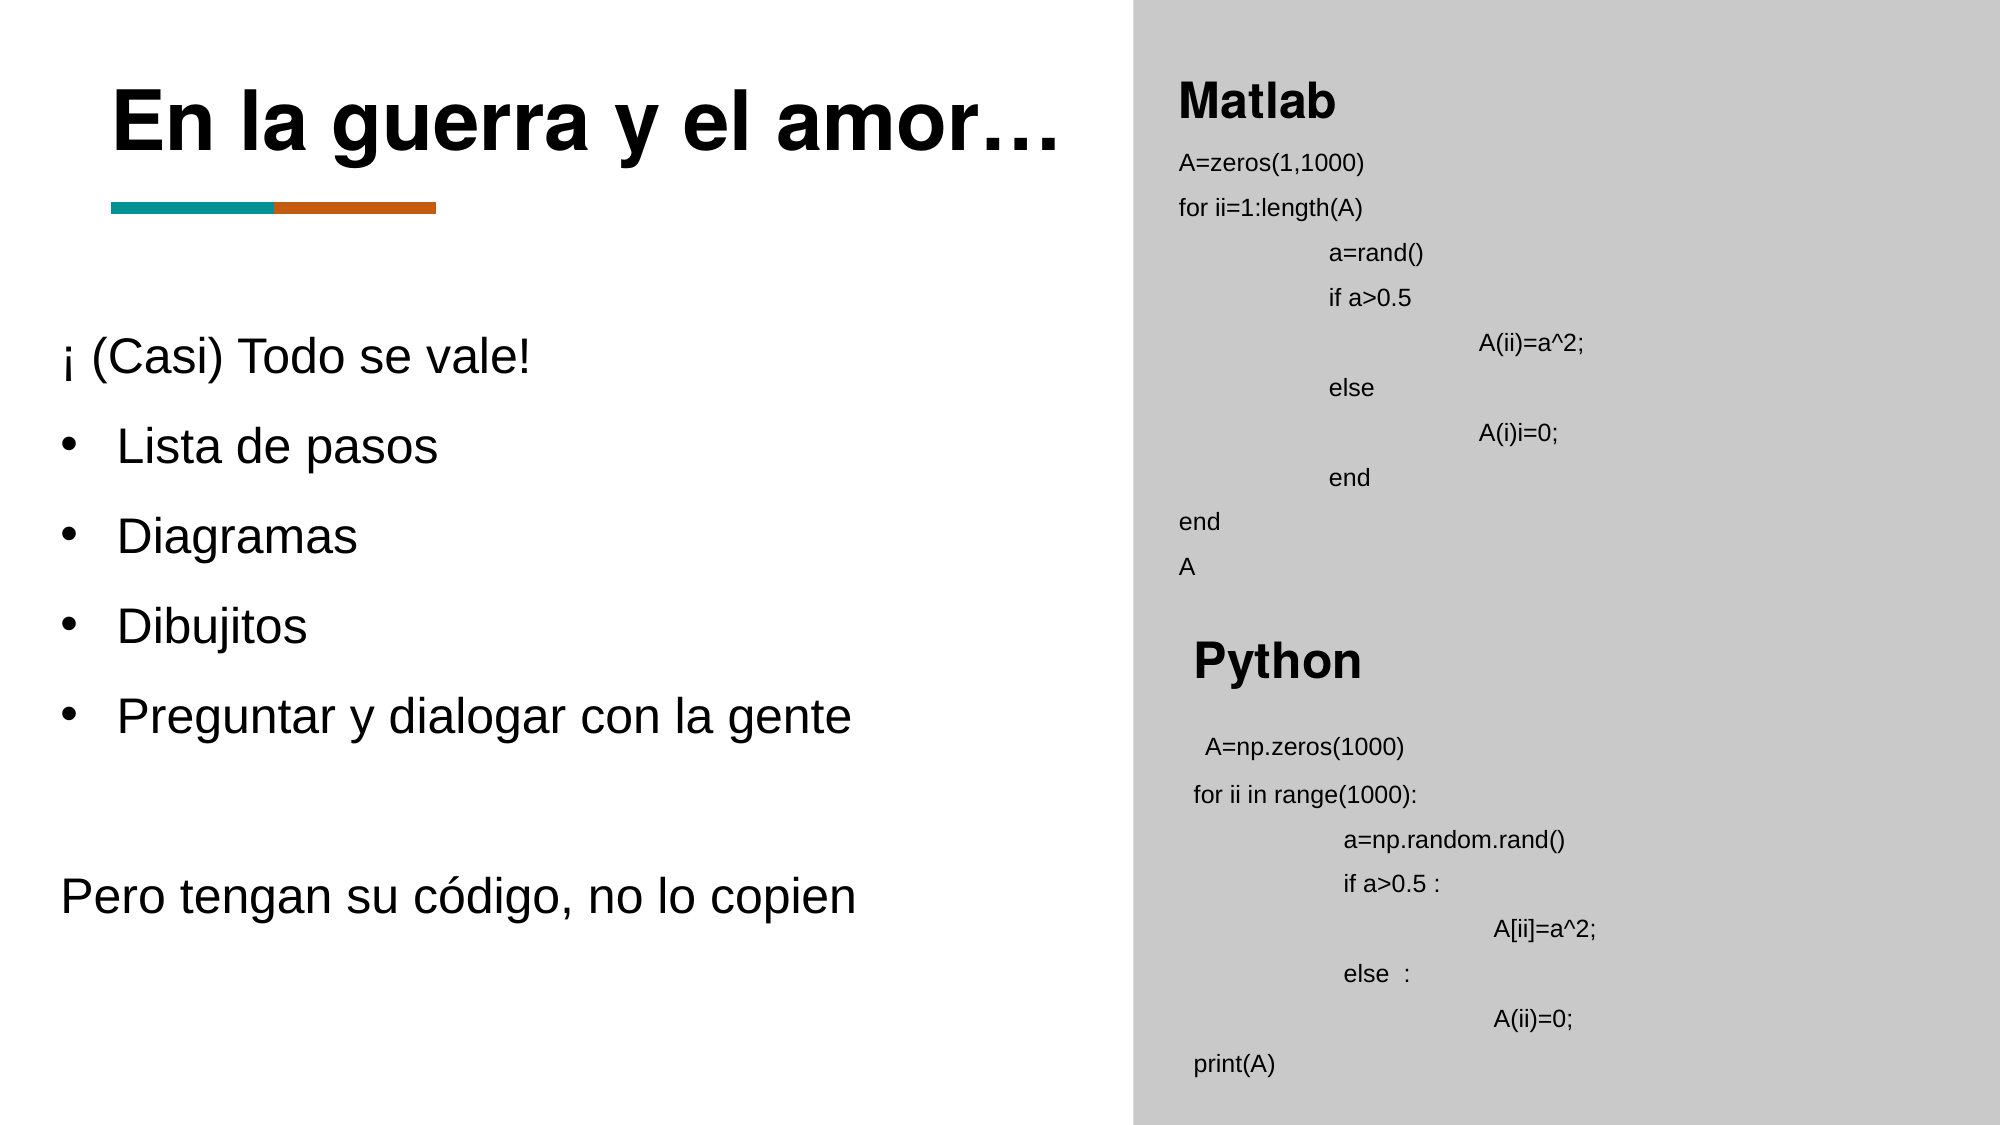

Matlab
A=zeros(1,1000)
for ii=1:length(A)
	a=rand()
	if a>0.5
		A(ii)=a^2;
	else
		A(i)i=0;
	end
end
A
En la guerra y el amor…
¡ (Casi) Todo se vale!
Lista de pasos
Diagramas
Dibujitos
Preguntar y dialogar con la gente

Pero tengan su código, no lo copien
Python
 A=np.zeros(1000)
for ii in range(1000):
	a=np.random.rand()
	if a>0.5 :
		A[ii]=a^2;
	else  :
		A(ii)=0;
print(A)